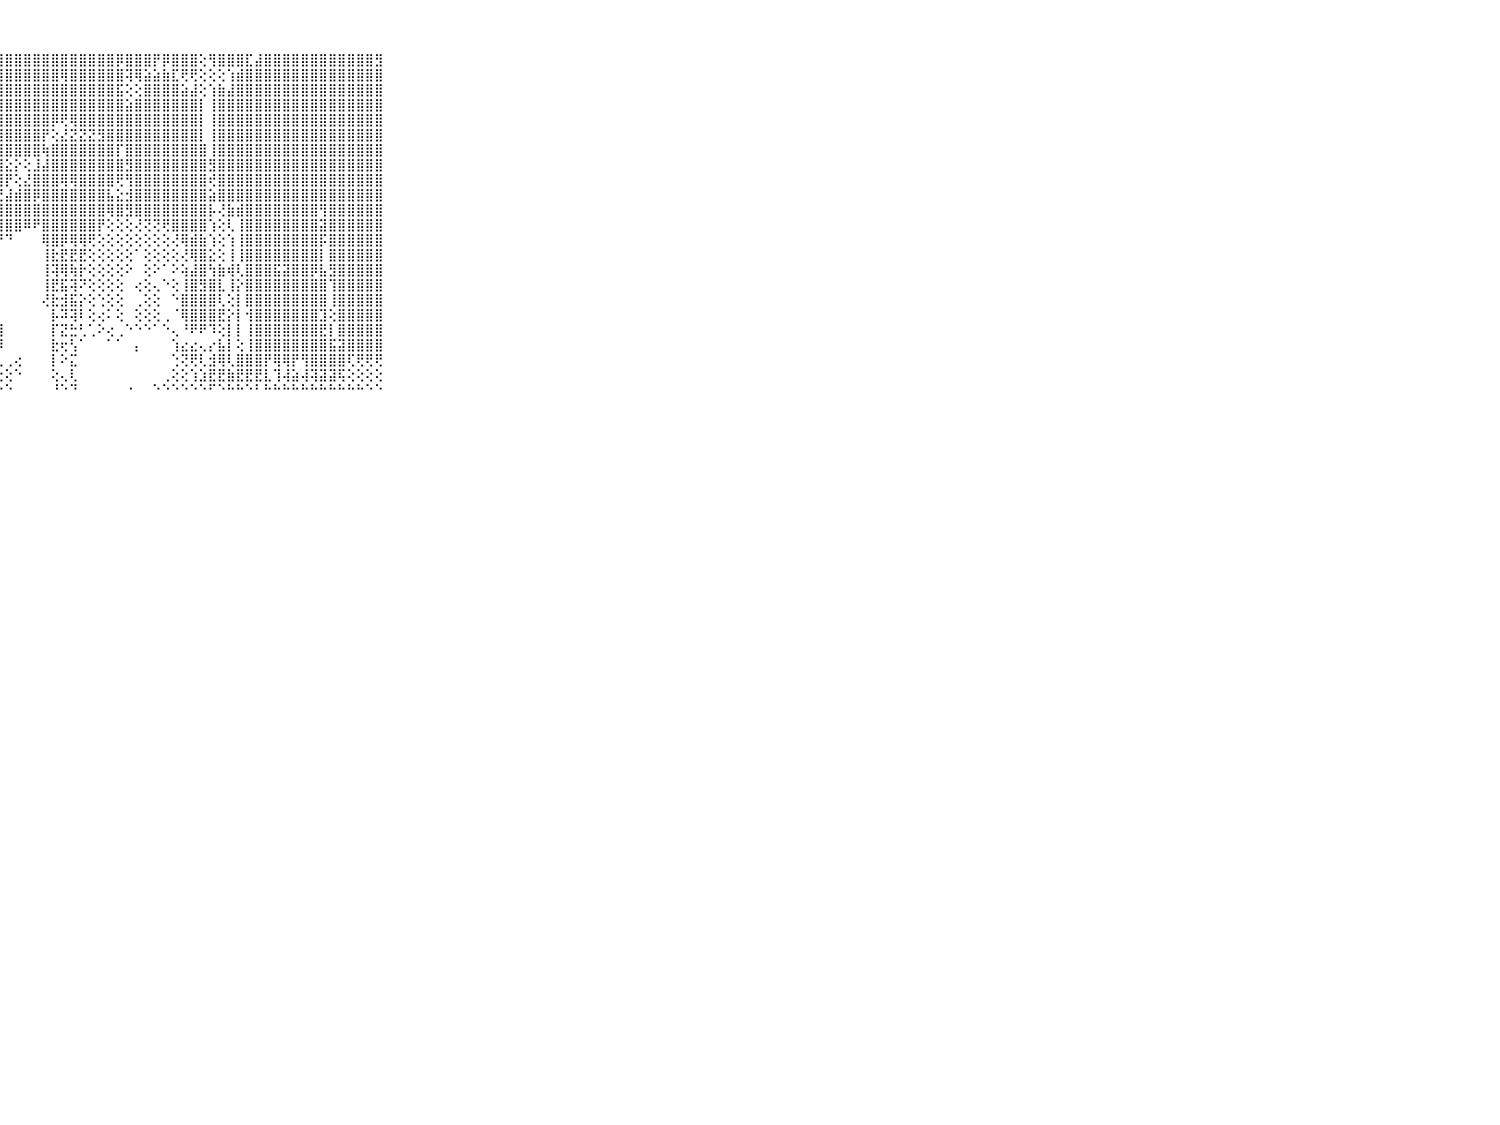

⠀⠀⠀⠀⠀⠀⠀⠀⠀⠀⠀⠀⠁⠝⢻⣿⣿⢏⢕⢷⣾⣿⣿⣿⣿⣿⣿⣿⣿⣿⣿⣿⣿⣿⣿⣿⣿⣿⣿⣿⡿⣿⣿⣿⡟⡿⣿⣿⣿⢕⢻⣿⣿⣿⣏⣼⣿⣿⣿⣿⣿⣿⣿⣿⣿⣿⣿⣿⣻⠀⠀⠀⠀⠀⠀⠀⠀⠀⠀⠀⠀
⠀⠀⠀⠀⠀⠀⠀⠀⠀⠀⠀⠀⢀⢰⣎⢟⢇⢕⣾⣿⣿⣿⣿⣿⣿⣿⣷⣿⣿⣿⣿⣿⣿⣿⢿⣿⣿⣿⣿⣿⣿⢽⢿⣵⣵⣷⣏⢟⢟⢕⢕⢕⢱⣾⣿⣿⣿⣿⣿⣿⣿⣿⣿⣿⣿⣿⣿⣿⣿⠀⠀⠀⠀⠀⠀⠀⠀⠀⠀⠀⠀
⠀⠀⠀⠀⠀⠀⠀⠀⠀⠀⠀⠀⢕⢽⣿⡿⣾⣿⣿⣿⢿⣿⣿⣿⣿⣟⣏⣼⣿⣿⣿⣿⣿⣿⣿⣿⣿⣿⣿⣿⣯⢕⢕⣿⣿⣿⣿⣵⣼⢕⢱⣷⣼⣿⣿⣿⣿⣿⣿⣿⣿⣿⣿⣿⣿⣿⣿⣿⣿⠀⠀⠀⠀⠀⠀⠀⠀⠀⠀⠀⠀
⠀⠀⠀⠀⠀⠀⠀⠀⠀⠀⠀⠀⢕⢼⢏⢕⣕⡻⢿⣷⣿⣿⣿⣿⣿⣿⣯⣿⣿⣿⣿⣿⣿⣿⣿⣿⣿⣿⣿⣿⣿⣵⣿⣿⣿⣿⣿⣿⣿⡇⢸⣿⣿⣿⣿⣿⣿⣿⣿⣿⣿⣿⣿⣿⣿⣿⣿⣿⣿⠀⠀⠀⠀⠀⠀⠀⠀⠀⠀⠀⠀
⠀⠀⠀⠀⠀⠀⠀⠀⠀⠀⠀⠀⠁⢅⢱⣿⣿⣇⣕⣻⣿⣿⣿⣿⣿⣿⣯⣿⣿⣿⣿⣿⣿⡿⢟⢿⣿⣿⣿⣿⣿⣿⣿⣿⣿⣿⣿⣿⣿⡇⢸⣿⣿⣿⣿⣿⣿⣿⣿⣿⣿⣿⣿⣿⣿⣿⣿⣿⣿⠀⠀⠀⠀⠀⠀⠀⠀⠀⠀⠀⠀
⠀⠀⠀⠀⠀⠀⠀⠀⠀⠀⠀⠀⢄⢱⣿⣿⣿⣿⣿⣿⣿⣿⣿⣿⣿⣿⣿⣿⣿⣿⣿⣿⡟⢕⣜⣝⣝⣝⣻⣿⣿⣿⣿⣿⣿⣿⣿⣿⣿⡇⢸⣿⣿⣿⣿⣿⣿⣿⣿⣿⣿⣿⣿⣿⣿⣿⣿⣿⣿⠀⠀⠀⠀⠀⠀⠀⠀⠀⠀⠀⠀
⠀⠀⠀⠀⠀⠀⠀⠀⠀⠀⠀⠀⢕⣻⣿⣿⣿⣿⣿⣿⣿⣿⣿⣿⣿⣿⣿⣿⣿⣿⣿⣿⢷⣿⣿⣿⣿⣿⣿⣿⡏⣿⣿⣿⣿⣿⣿⣿⣿⣿⢸⣿⣿⣿⣿⣿⣿⣿⣿⣿⣿⣿⣿⣿⣿⣿⣿⣿⣿⠀⠀⠀⠀⠀⠀⠀⠀⠀⠀⠀⠀
⠀⠀⠀⠀⠀⠀⠀⠀⠀⠀⠀⢕⢸⣹⣿⣿⣿⣿⣿⢿⢟⢟⢟⢟⢝⢝⣝⣿⣕⡕⢕⣸⣼⣿⣿⣿⣿⣿⣿⣿⣿⣻⣿⣿⣿⣿⣿⣿⣿⣿⣻⣿⣿⣿⣿⣿⣿⣿⣿⣿⣿⣿⣿⣿⣿⣿⣿⣿⣿⠀⠀⠀⠀⠀⠀⠀⠀⠀⠀⠀⠀
⠀⠀⠀⠀⠀⠀⠀⠀⠀⠀⠀⢕⢱⢸⣿⣿⣿⣿⣿⢕⣷⡷⢇⢺⣿⣿⣿⣿⡟⢕⣜⣿⣿⣿⢿⢿⣿⣿⣿⣿⢟⢻⣿⣿⣿⣿⣿⣿⣿⣿⢞⣿⣿⣿⣿⣿⣿⣿⣿⣿⣿⣿⣿⣿⣿⣿⣿⣿⣿⠀⠀⠀⠀⠀⠀⠀⠀⠀⠀⠀⠀
⠀⠀⠀⠀⠀⠀⠀⠀⠀⠀⠀⢕⢜⣿⣿⣿⣿⣿⣿⢾⢟⢕⣵⣷⡝⢝⢝⢝⣼⣾⣿⡿⣿⣿⣿⣿⣿⣿⣿⣧⣕⣺⣿⣿⣿⣿⣿⣿⣿⣿⣵⣿⣿⣿⣿⣿⣿⣿⣿⣿⣿⣿⣿⣿⣿⣿⣿⣿⣿⠀⠀⠀⠀⠀⠀⠀⠀⠀⠀⠀⠀
⠀⠀⠀⠀⠀⠀⠀⠀⠀⠀⠀⢑⢕⢿⣿⣿⣿⣿⣿⢕⢕⣽⣿⣿⣧⣵⡕⣸⣿⣿⣿⣿⣿⣿⣿⣿⣿⣿⣿⢿⣿⣻⣿⣿⣿⣿⣿⣿⣿⣿⡧⢜⣷⣾⣿⣿⣿⣿⣿⣿⣿⣿⢻⣿⣿⣿⣿⣿⣿⠀⠀⠀⠀⠀⠀⠀⠀⠀⠀⠀⠀
⠀⠀⠀⠀⠀⠀⠀⠀⠀⠀⠀⢕⢳⣿⣿⣿⣿⣿⣿⣷⣿⣿⣿⣿⣿⣿⡇⢻⣿⣿⠿⠟⣿⣿⣿⣿⣿⣿⡟⢕⢕⢕⢜⢝⢝⢟⣿⣿⣿⣿⢱⢕⢇⢸⣿⣿⣿⣿⣿⣿⣿⣿⣽⣿⣿⣿⣿⣿⣿⠀⠀⠀⠀⠀⠀⠀⠀⠀⠀⠀⠀
⠀⠀⠀⠀⠀⠀⠀⠀⠀⠀⠀⠕⢟⢻⣿⣿⣿⣿⣿⣿⣾⣿⣿⣿⣿⣿⡇⠘⠙⠀⠀⠀⢿⣿⡿⢿⢿⢟⢕⢕⢕⢕⢕⢕⢕⢕⢜⢿⣾⣷⢱⢕⢱⢸⣿⣿⣿⣿⣿⣿⣿⣿⡯⣿⣿⣿⣿⣿⣿⠀⠀⠀⠀⠀⠀⠀⠀⠀⠀⠀⠀
⠀⠀⠀⠀⠀⠀⠀⠀⠀⠀⠀⠀⢕⢸⣿⣿⣿⣿⣿⣿⣿⣿⣿⣿⣿⣿⡕⠀⠀⠀⠀⠀⢸⣗⣟⣟⣟⢕⢕⢕⢕⢕⠁⢕⢕⢕⢕⢜⢿⣿⣕⢕⢸⢸⣿⣿⣿⣿⣿⣿⣿⣿⡇⣿⣿⣿⣿⣿⣿⠀⠀⠀⠀⠀⠀⠀⠀⠀⠀⠀⠀
⠀⠀⠀⠀⠀⠀⠀⠀⠀⠀⠀⠑⢕⢸⣿⢻⣿⣿⣿⣿⣿⣿⣿⣿⣿⣿⢇⠀⠀⠀⠀⠀⢸⢽⢿⢷⡗⢕⢕⢕⢕⠕⠀⢕⠕⠁⠕⢵⣼⣿⢳⣷⢾⢇⣿⣿⣿⣯⣽⣿⣿⡿⣧⣻⣿⣿⣿⣿⣿⠀⠀⠀⠀⠀⠀⠀⠀⠀⠀⠀⠀
⠀⠀⠀⠀⠀⠀⠀⠀⠀⠀⠀⠕⢕⢸⡟⢙⠙⣿⣿⣿⢹⣿⣿⡿⢿⣿⡇⠀⠀⠀⠀⠀⢸⣟⣯⢽⠝⢕⢕⢕⢕⠀⢔⢕⢄⠑⢕⢸⣿⣻⣿⣇⢸⡕⣿⣿⣿⣿⣿⣿⣿⣿⣿⢹⣿⣿⣿⣿⣿⠀⠀⠀⠀⠀⠀⠀⠀⠀⠀⠀⠀
⠀⠀⠀⠀⠀⠀⠀⠀⠀⠀⠀⠄⠕⢜⣱⣿⣿⡻⣿⡏⢸⣿⣿⣿⣿⣿⢇⠀⠀⠀⠀⠀⢜⣗⣺⣯⡕⢕⢑⢕⢕⠀⢀⢕⢕⠀⠑⣿⣿⣿⣿⢇⢕⡇⣿⣿⣿⣿⣿⣿⣿⣿⣿⢸⣿⣿⣿⣿⣿⠀⠀⠀⠀⠀⠀⠀⠀⠀⠀⠀⠀
⠀⠀⠀⠀⠀⠀⠀⠀⠀⠀⠀⠐⠀⢕⢻⣿⣿⡇⢸⡕⢸⣟⣟⡟⣿⣿⣵⡄⠀⠀⠀⠀⠀⡧⠽⢽⠇⢕⢔⠅⢕⠀⢕⢕⢕⢀⠈⢿⣿⣿⣿⣟⡕⡇⢺⣿⣿⣿⣿⣿⣿⣿⣹⢕⣿⣿⣿⣿⣿⠀⠀⠀⠀⠀⠀⠀⠀⠀⠀⠀⠀
⠀⠀⠀⠀⠀⠀⠀⠀⠀⠀⠀⠑⢕⢕⠀⢻⣿⣇⠀⢕⢸⢹⣽⡵⣿⣿⣿⣿⠀⠀⠀⠀⠀⡏⣝⣓⢃⢁⠕⢔⢀⠑⠑⠑⠁⠑⢄⠘⠟⠟⠹⢕⡇⡇⢸⣿⣿⣿⣿⣿⣿⣿⣟⡇⣿⣿⣿⣿⣿⠀⠀⠀⠀⠀⠀⠀⠀⠀⠀⠀⠀
⠀⠀⠀⠀⠀⠀⠀⠀⠀⠀⠀⠀⢕⡕⠀⠘⣿⣿⢄⠕⢜⢜⢕⢇⢿⣿⣿⡿⠀⠀⠀⠀⠀⣗⢖⢣⠁⠀⠀⠁⠁⠀⡄⠀⠀⠀⢱⣔⣔⢄⡔⣧⡇⢕⢸⣿⣿⣿⣿⣿⣿⣿⣿⣯⣽⣿⣿⣿⣿⠀⠀⠀⠀⠀⠀⠀⠀⠀⠀⠀⠀
⠀⠀⠀⠀⠀⠀⠀⠀⠀⠀⠀⢀⢕⢕⠀⠀⢸⣿⡇⠁⢕⢕⢕⢕⢵⢕⠀⢀⢀⢔⠀⠀⠀⡇⠕⣍⠀⠀⠀⠀⠀⠀⠀⠀⠀⠀⢑⢝⢟⢇⣺⢿⢇⣿⣿⣿⡟⢿⢿⡟⢻⣿⣿⣿⣿⢏⢟⢟⢟⠀⠀⠀⠀⠀⠀⠀⠀⠀⠀⠀⠀
⠀⠀⠀⠀⠀⠀⠀⠀⠀⠀⠀⠀⢕⠁⠀⠀⢕⣿⣿⢔⢕⢑⢑⢕⢕⢕⢕⢕⢕⠑⠀⠀⠀⢕⢄⢇⠀⠀⠀⠀⠀⠀⠀⠀⠀⢀⢕⢕⢱⣱⣟⣟⣷⣟⣟⣟⣇⢹⢼⣵⢼⢽⣽⣽⢯⢕⢕⢕⢕⠀⠀⠀⠀⠀⠀⠀⠀⠀⠀⠀⠀
⠀⠀⠀⠀⠀⠀⠀⠀⠀⠀⠀⠀⠀⠀⠀⠀⠀⠛⠛⠑⠑⠓⠃⠑⠓⠓⠃⠑⠑⠀⠀⠀⠀⠘⠑⠙⠀⠀⠀⠀⠀⠐⠀⠀⠑⠑⠑⠑⠑⠑⠋⠑⠓⠓⠑⠃⠓⠓⠓⠓⠓⠓⠓⠓⠓⠓⠓⠑⠑⠀⠀⠀⠀⠀⠀⠀⠀⠀⠀⠀⠀